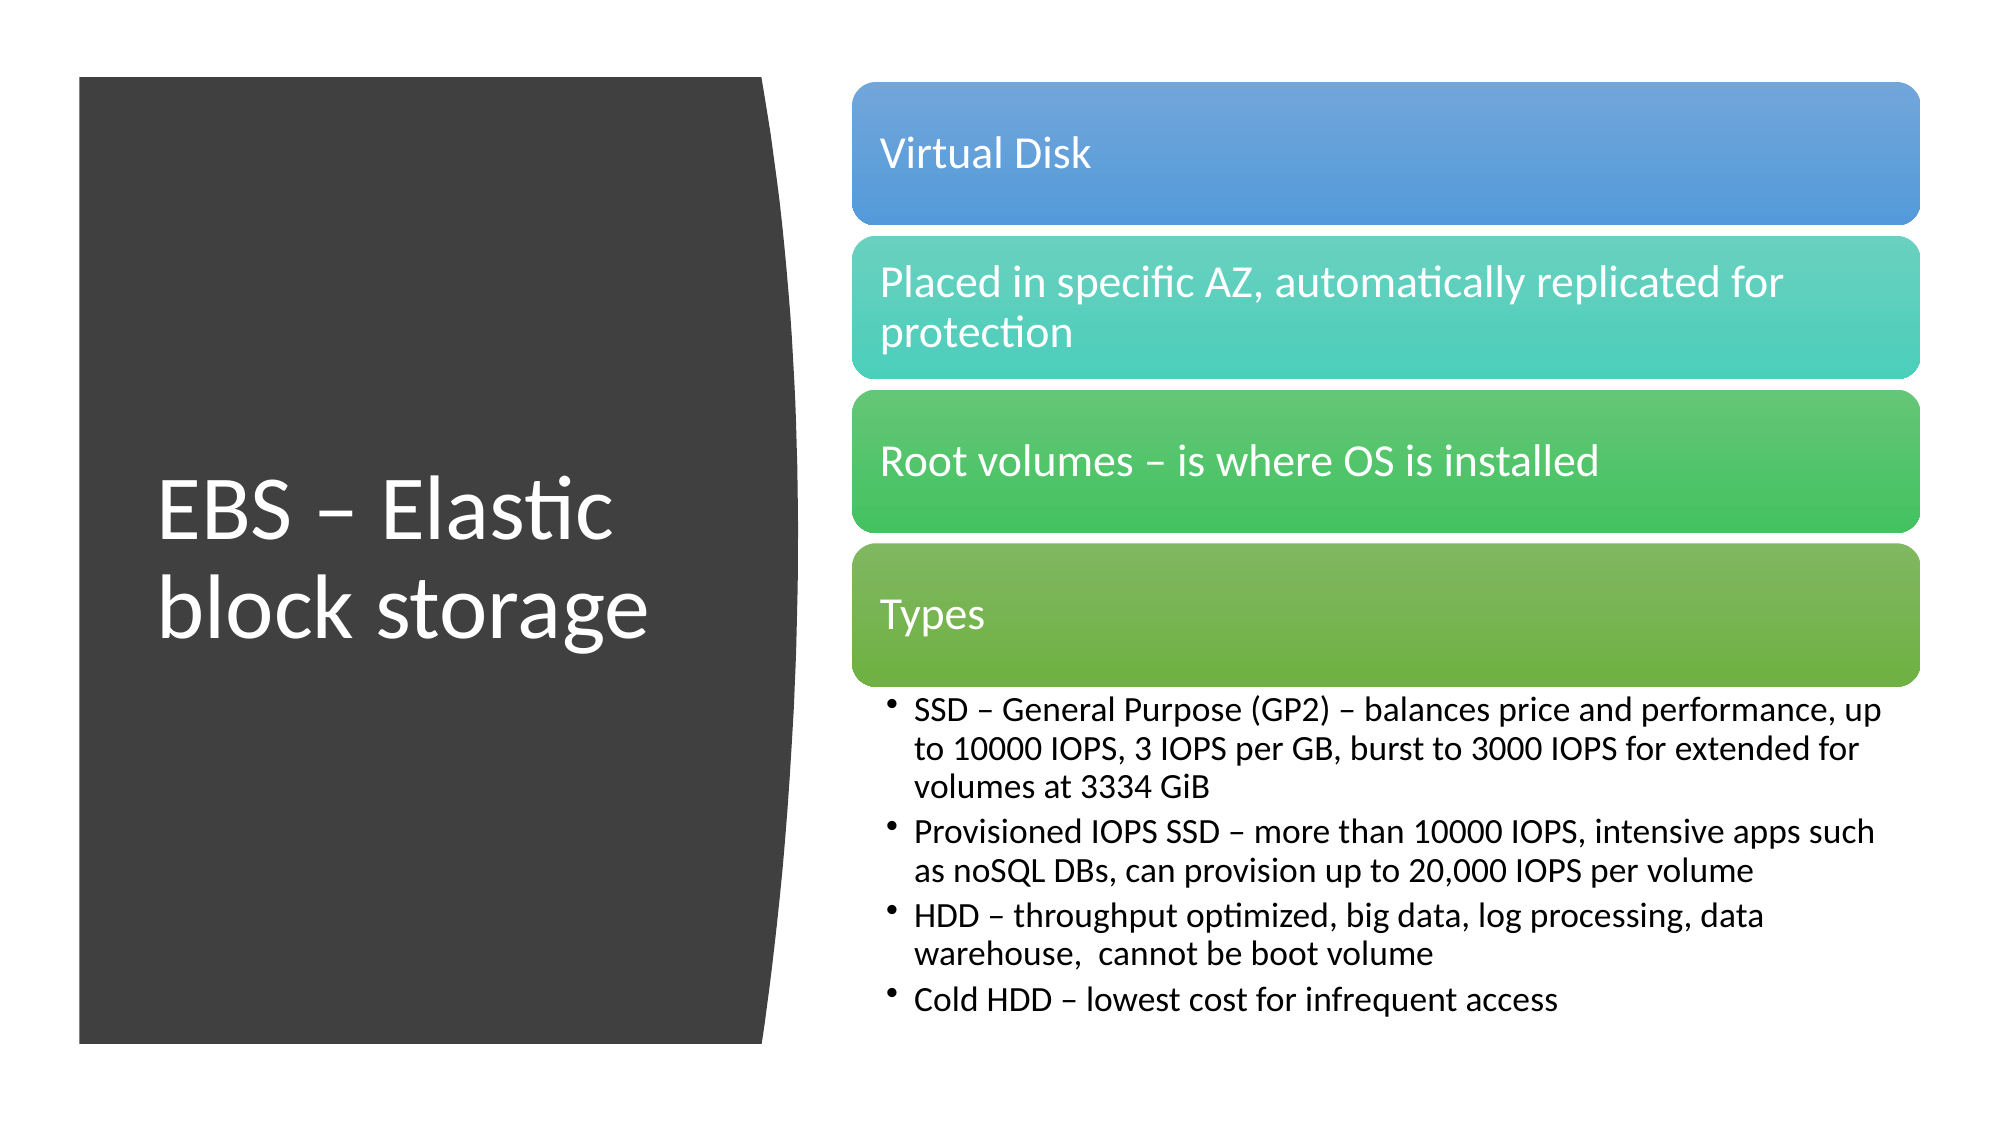

Virtual Disk
Placed in specific AZ, automatically replicated for protection
Root volumes – is where OS is installed
Types
SSD – General Purpose (GP2) – balances price and performance, up to 10000 IOPS, 3 IOPS per GB, burst to 3000 IOPS for extended for volumes at 3334 GiB
Provisioned IOPS SSD – more than 10000 IOPS, intensive apps such as noSQL DBs, can provision up to 20,000 IOPS per volume
HDD – throughput optimized, big data, log processing, data warehouse,  cannot be boot volume
Cold HDD – lowest cost for infrequent access

# EBS – Elastic block storage